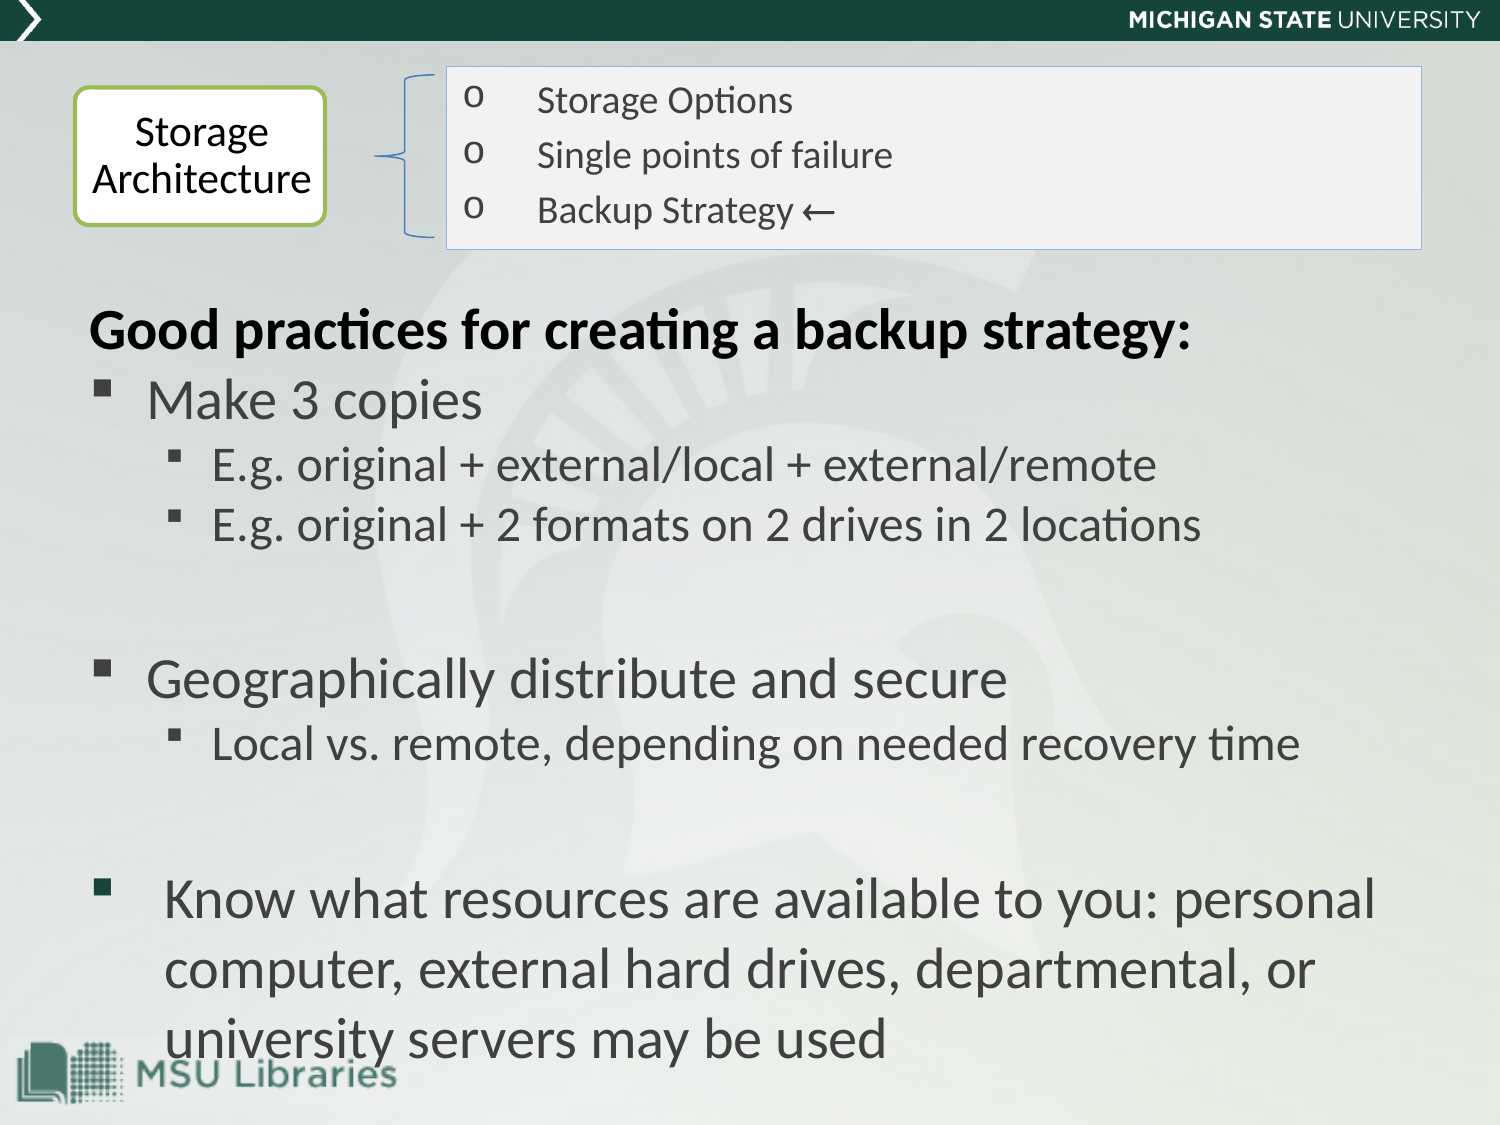

Storage Architecture
Storage Options
Single points of failure
Backup Strategy ←

Good practices for creating a backup strategy:
Make 3 copies
E.g. original + external/local + external/remote
E.g. original + 2 formats on 2 drives in 2 locations

Geographically distribute and secure
Local vs. remote, depending on needed recovery time

Know what resources are available to you: personal computer, external hard drives, departmental, or university servers may be used